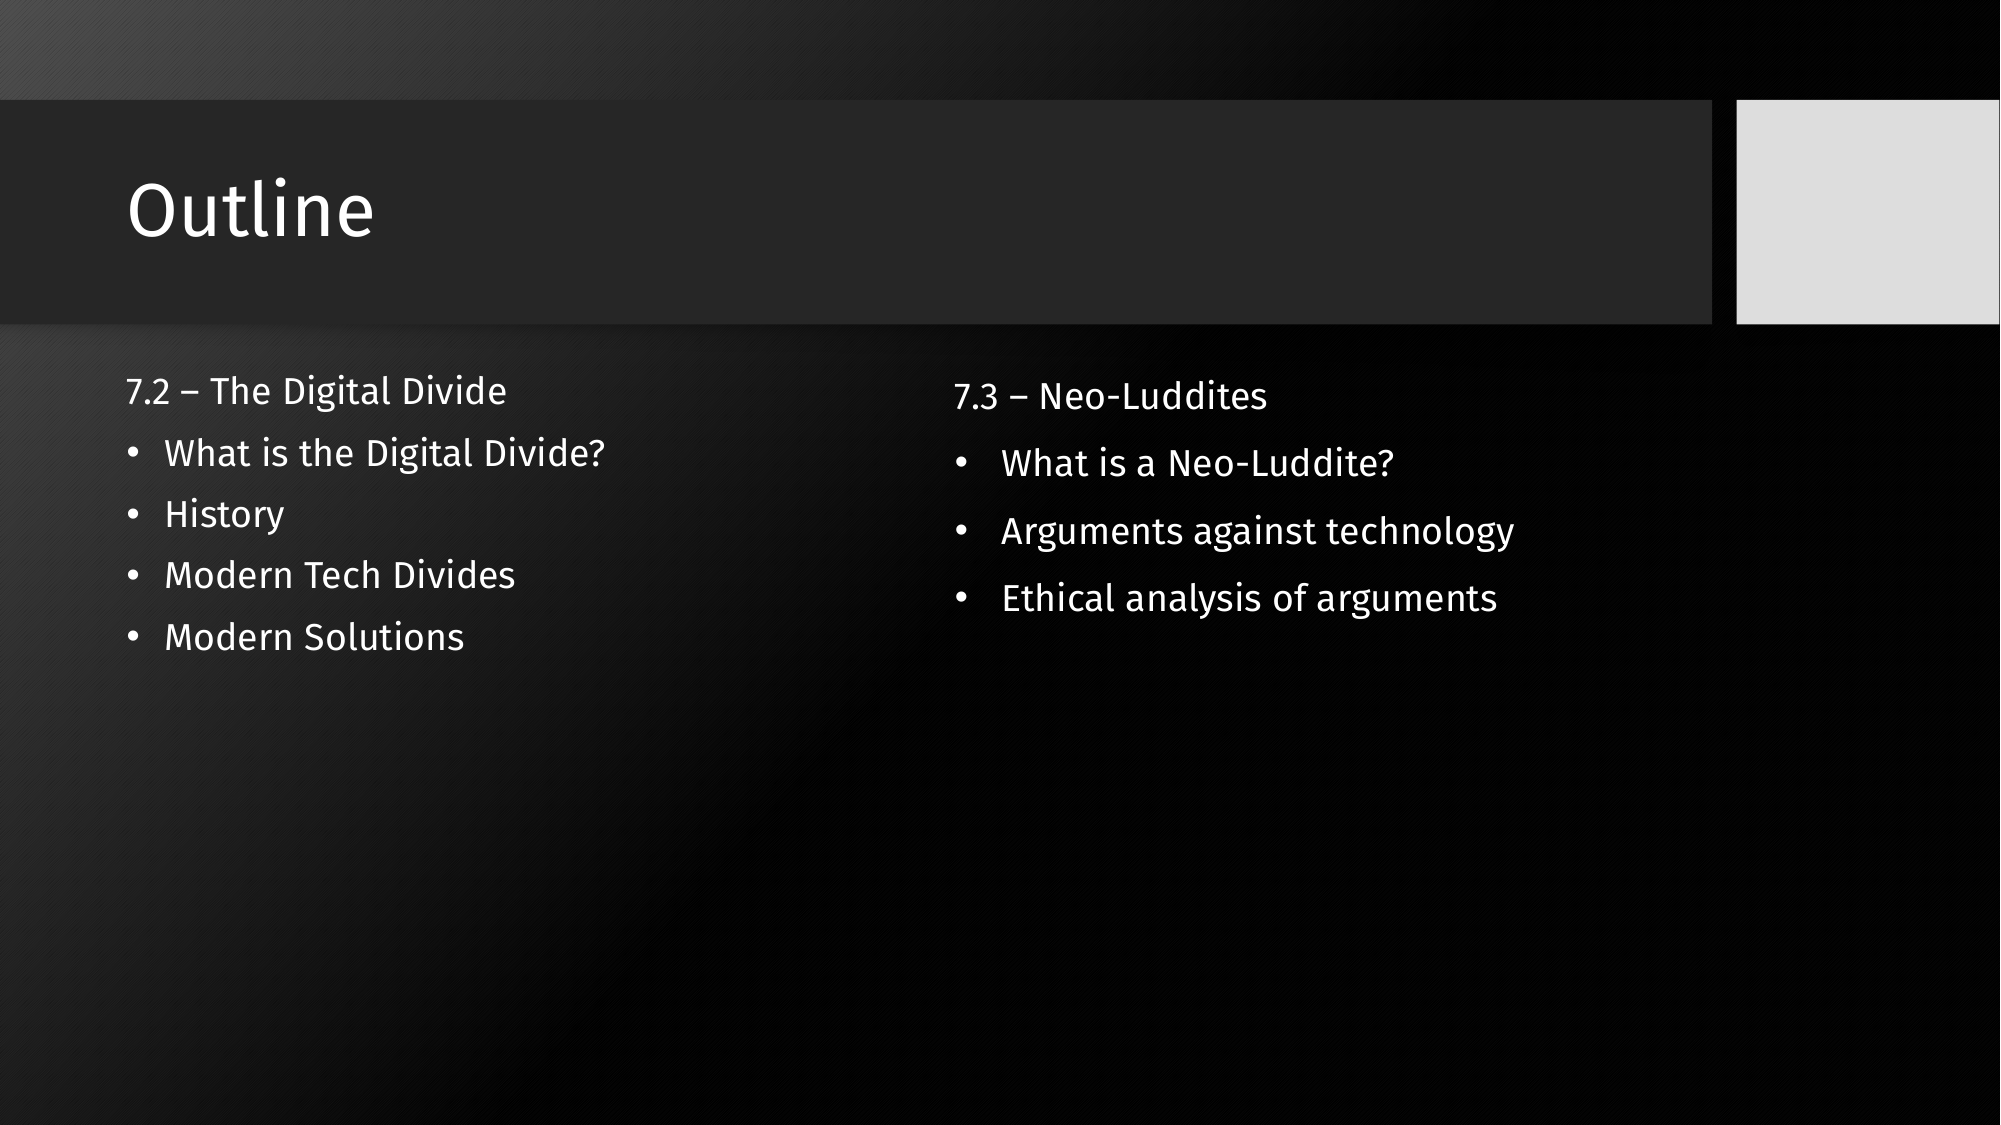

# Outline
7.3 – Neo-Luddites
What is a Neo-Luddite?
Arguments against technology
Ethical analysis of arguments
7.2 – The Digital Divide
What is the Digital Divide?
History
Modern Tech Divides
Modern Solutions